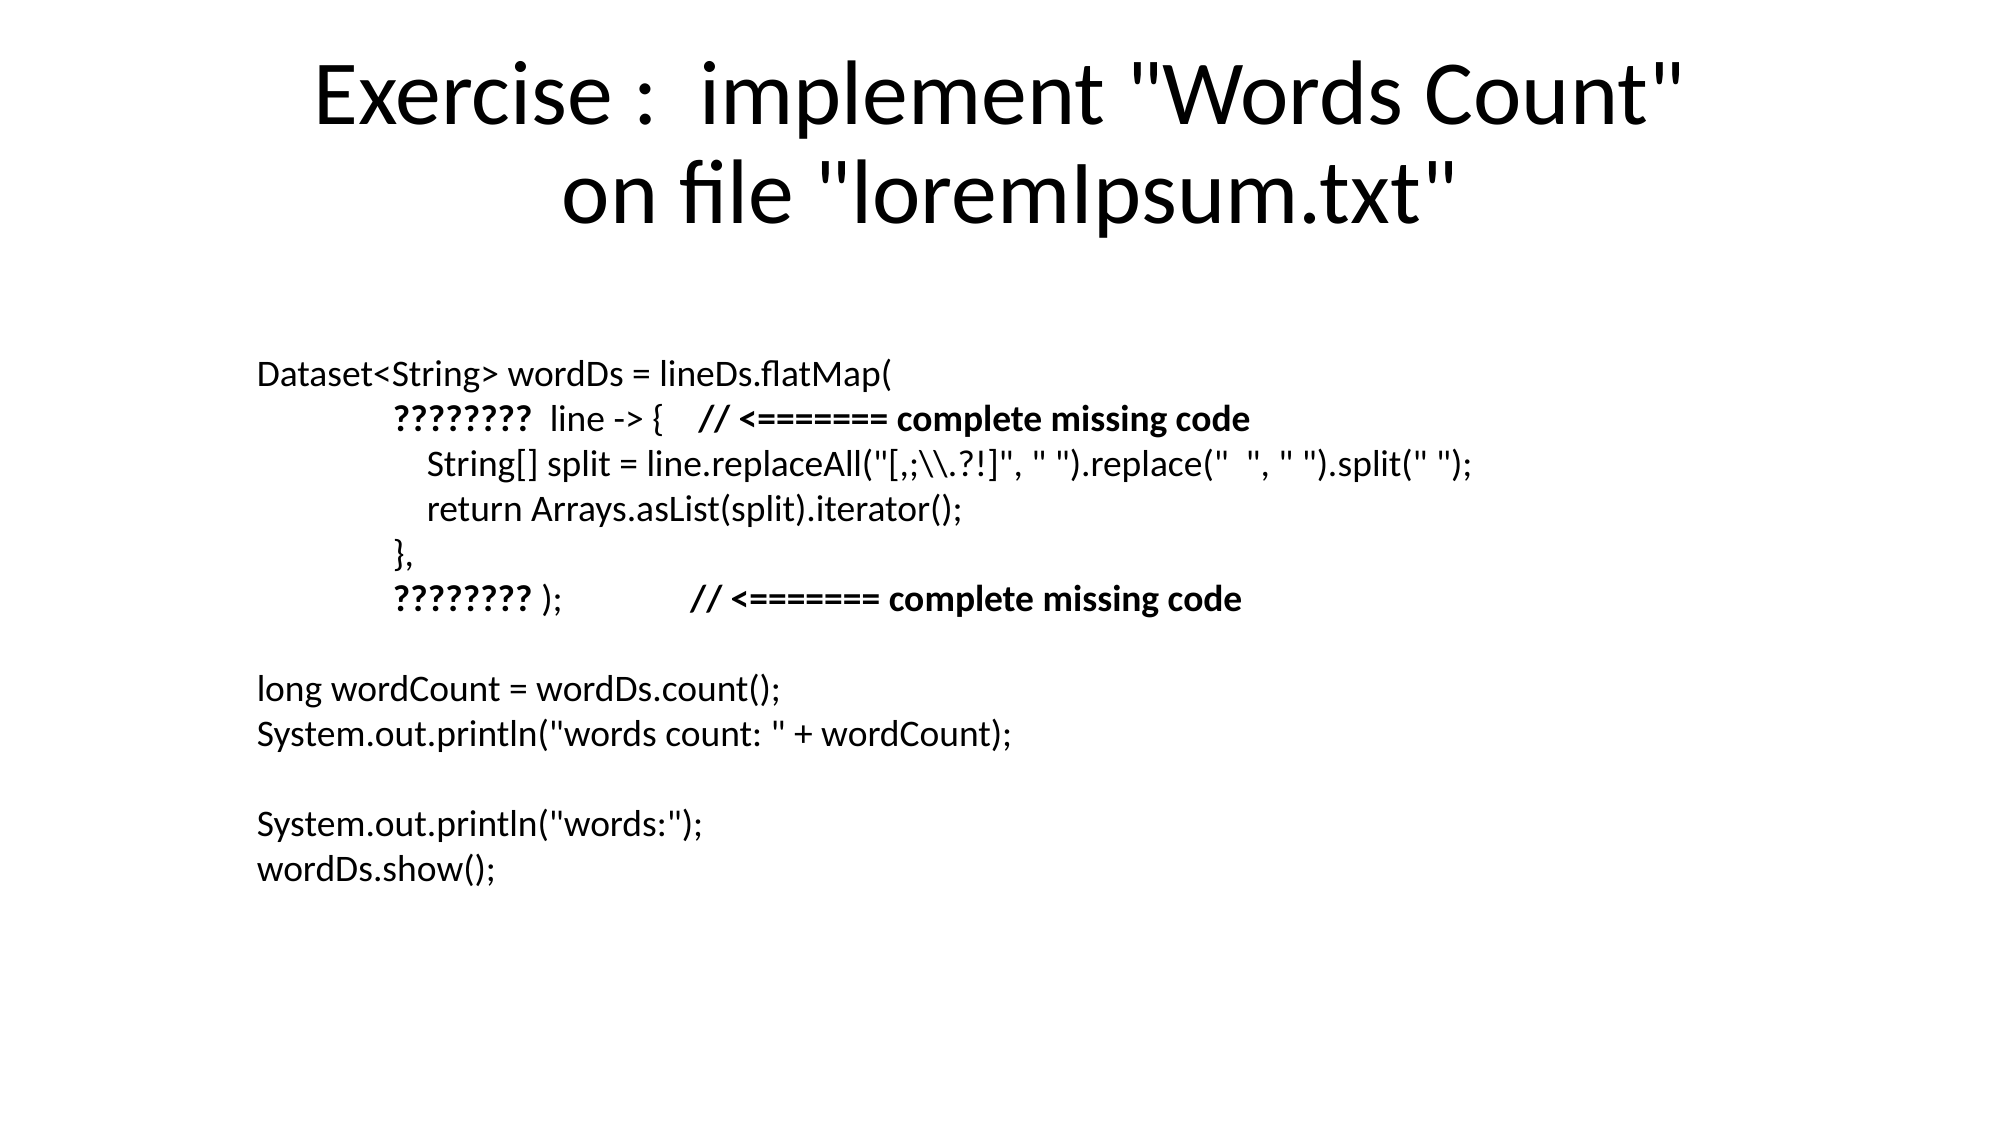

# Exercise :  implement "Words Count" on file "loremIpsum.txt"
Dataset<String> wordDs = lineDs.flatMap(
                ????????  line -> {    // <======= complete missing code
                    String[] split = line.replaceAll("[,;\\.?!]", " ").replace("  ", " ").split(" ");
                    return Arrays.asList(split).iterator();
                },
                ???????? );               // <======= complete missing code

long wordCount = wordDs.count();
System.out.println("words count: " + wordCount);

System.out.println("words:");
wordDs.show();